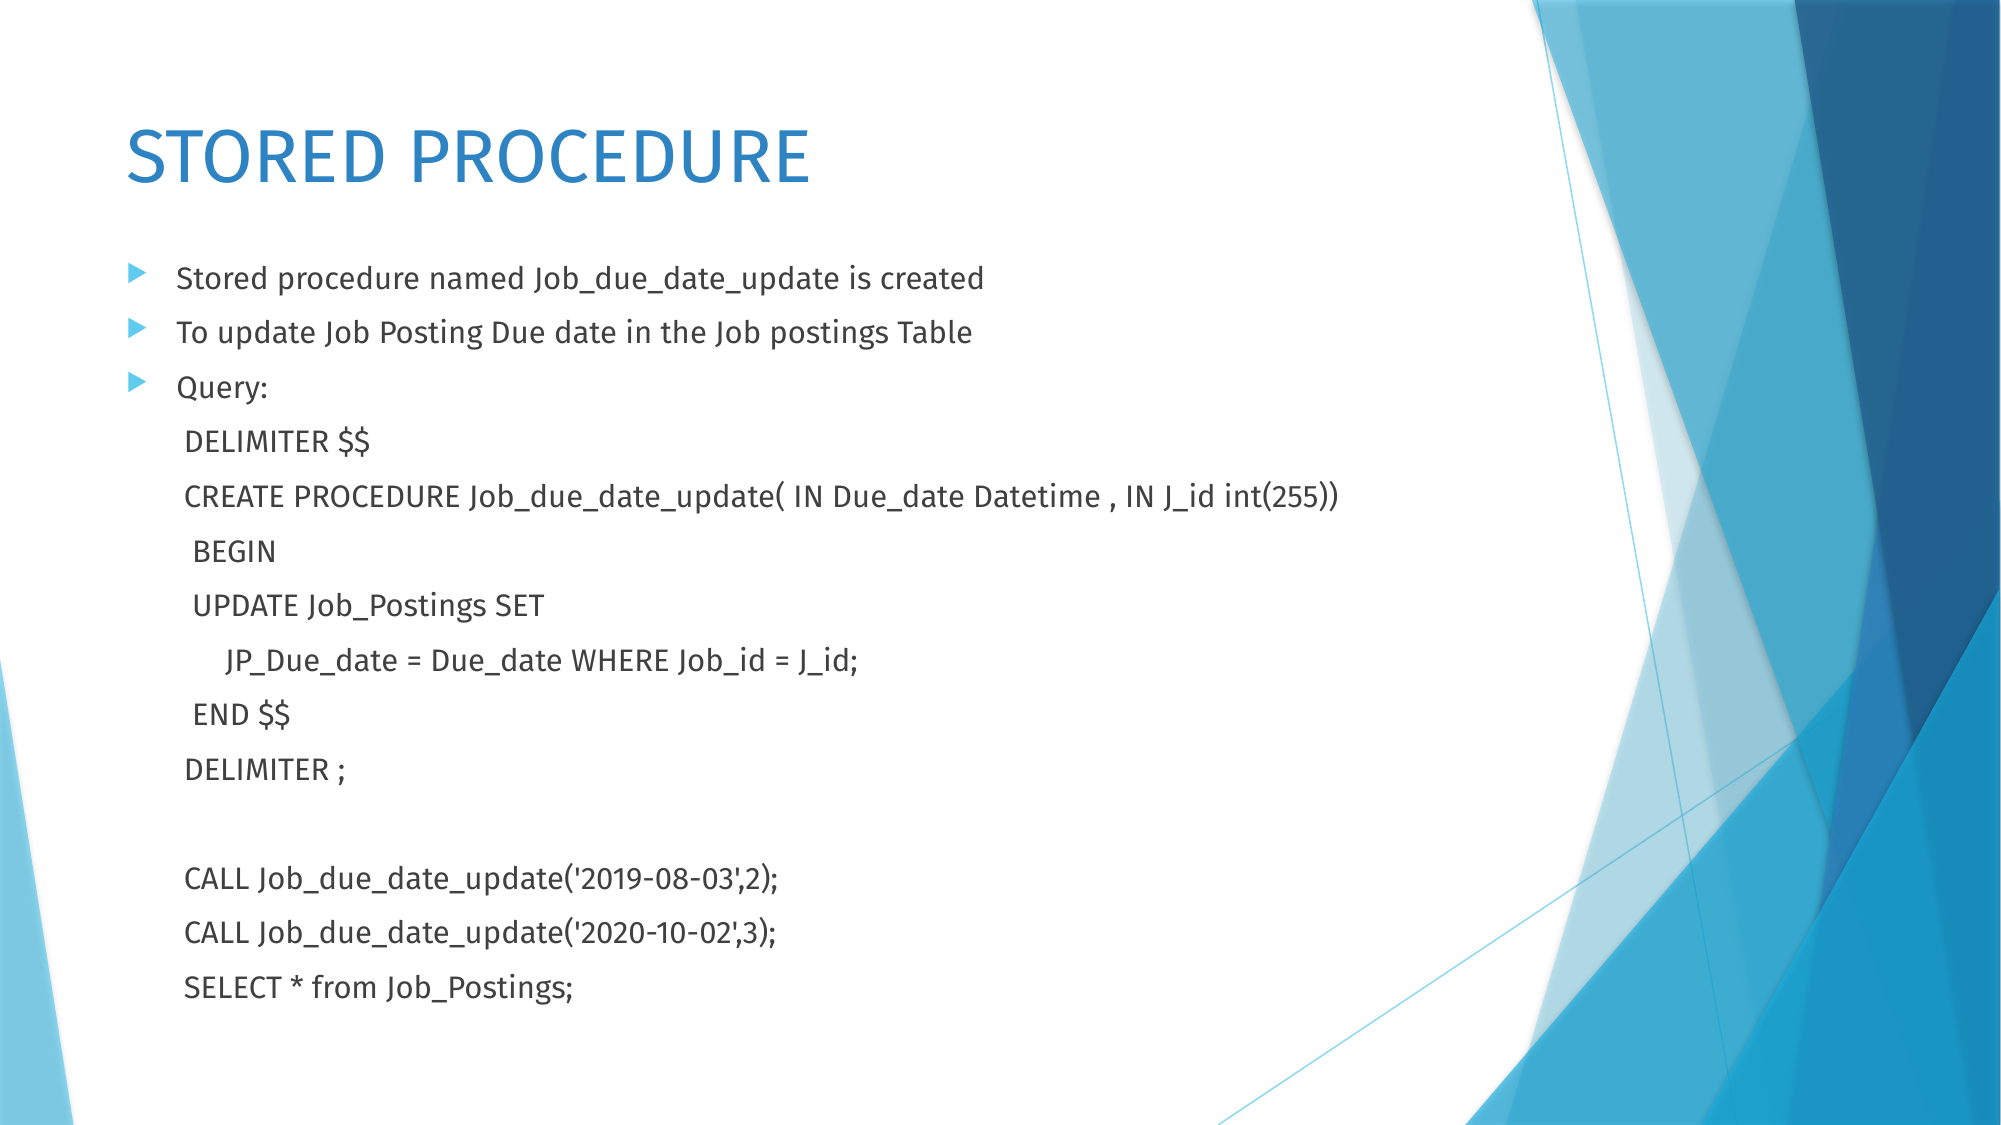

# STORED PROCEDURE
Stored procedure named Job_due_date_update is created
To update Job Posting Due date in the Job postings Table
Query:
       DELIMITER $$
       CREATE PROCEDURE Job_due_date_update( IN Due_date Datetime , IN J_id int(255))
        BEGIN
        UPDATE Job_Postings SET
            JP_Due_date = Due_date WHERE Job_id = J_id;
        END $$
       DELIMITER ;

       CALL Job_due_date_update('2019-08-03',2);
       CALL Job_due_date_update('2020-10-02',3);
       SELECT * from Job_Postings;